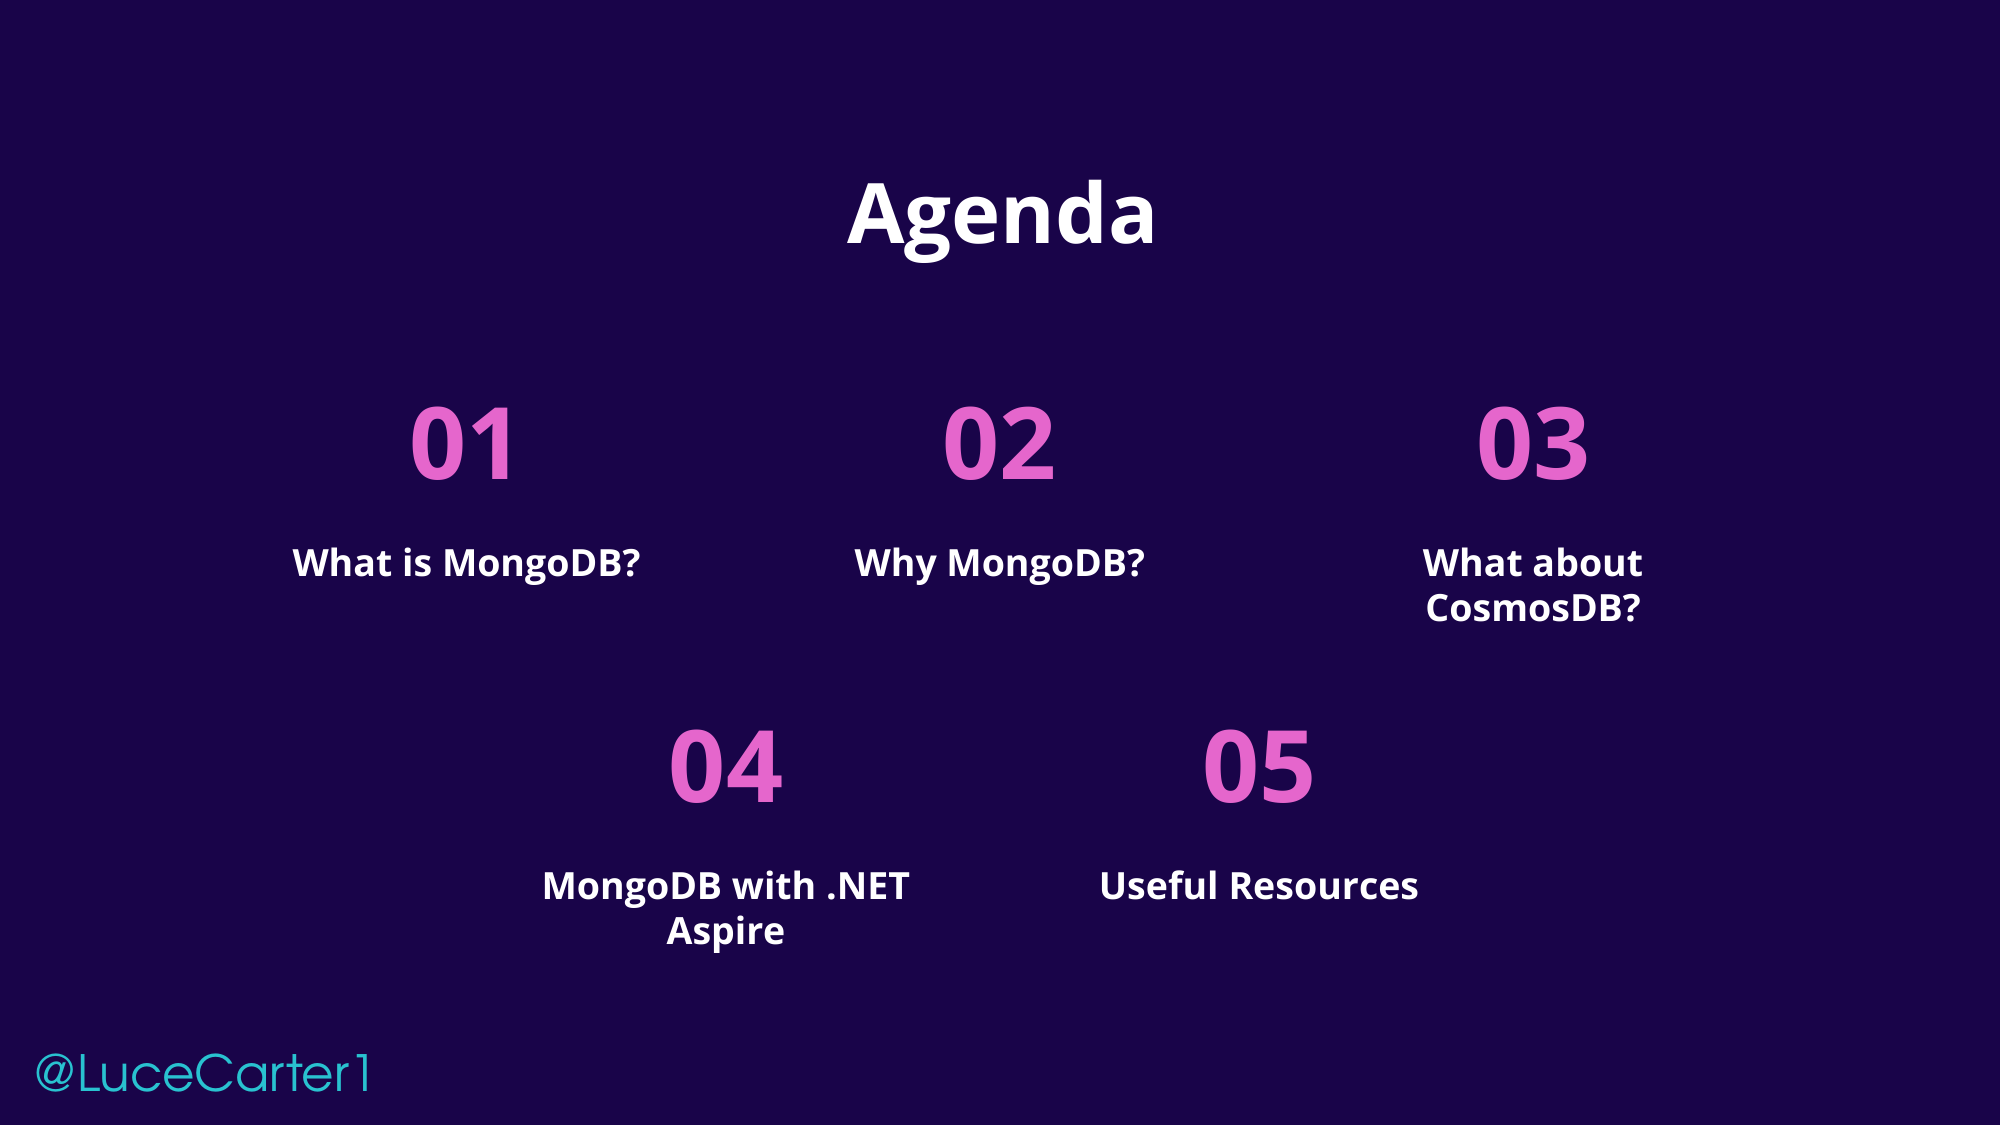

# Agenda
01
02
03
What is MongoDB?
Why MongoDB?
What about CosmosDB?
04
05
MongoDB with .NET Aspire
Useful Resources
@LuceCarter1​